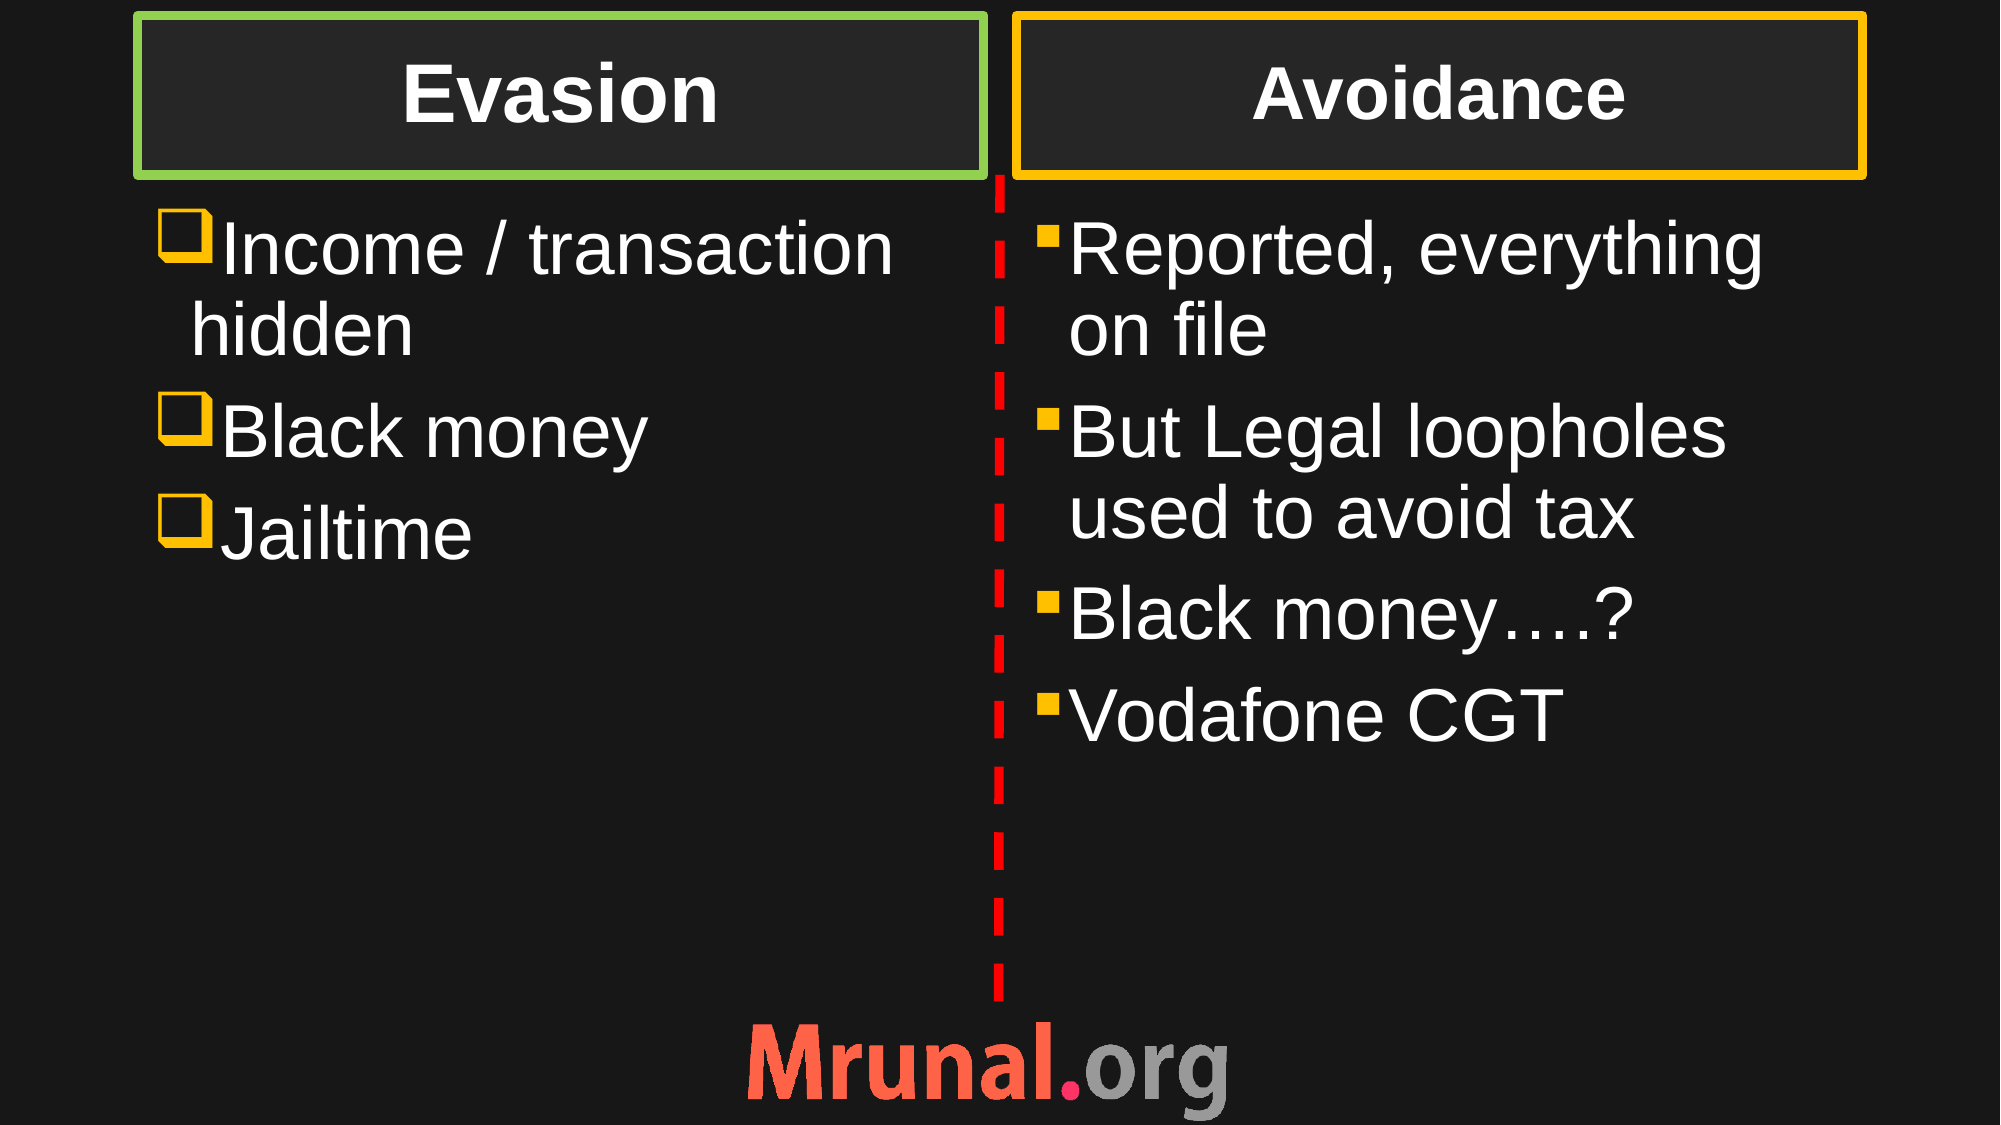

Evasion
Avoidance
Income / transaction hidden
Black money
Jailtime
Reported, everything on file
But Legal loopholes used to avoid tax
Black money….?
Vodafone CGT